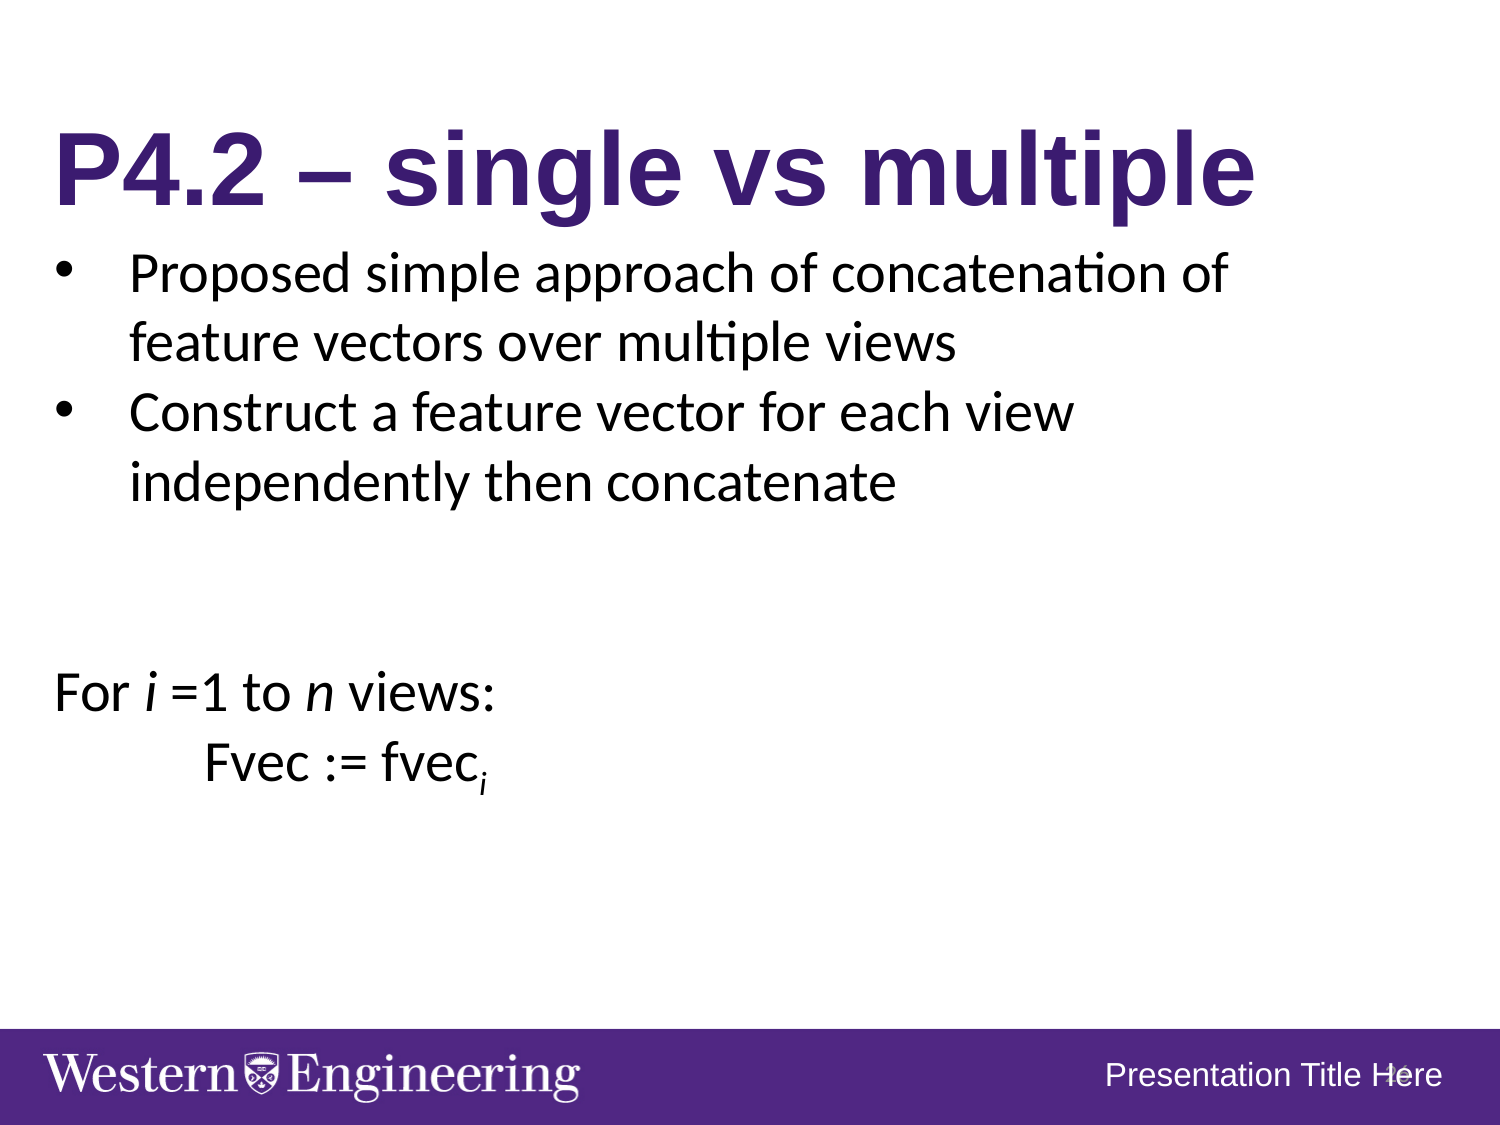

P4.2 – single vs multiple

Proposed simple approach of concatenation of feature vectors over multiple views
Construct a feature vector for each view independently then concatenate

For i =1 to n views:
	Fvec := fveci

26
Presentation Title Here